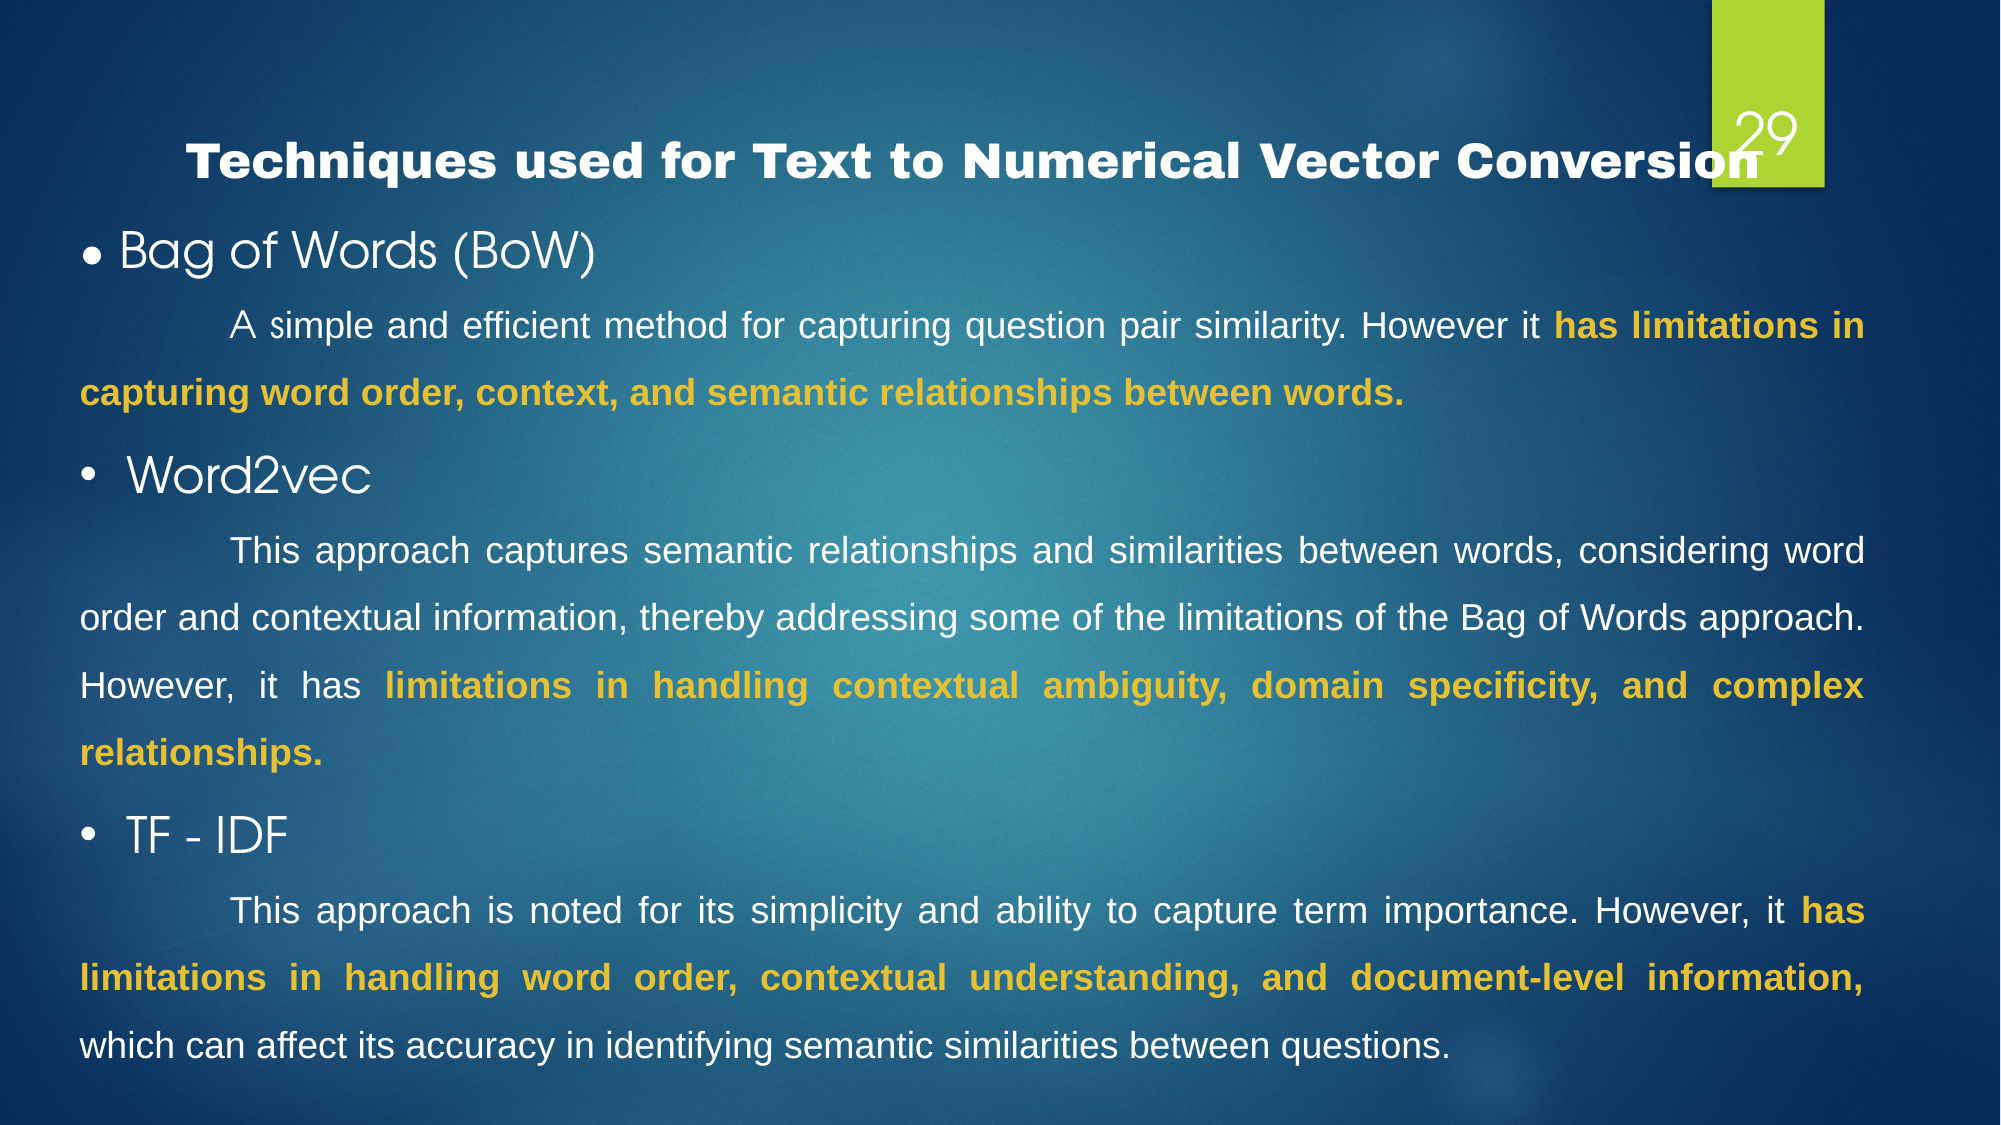

29
Techniques used for Text to Numerical Vector Conversion
• Bag of Words (BoW)
	A simple and efficient method for capturing question pair similarity. However it has limitations in capturing word order, context, and semantic relationships between words.
Word2vec
	This approach captures semantic relationships and similarities between words, considering word order and contextual information, thereby addressing some of the limitations of the Bag of Words approach. However, it has limitations in handling contextual ambiguity, domain specificity, and complex relationships.
TF - IDF
	This approach is noted for its simplicity and ability to capture term importance. However, it has limitations in handling word order, contextual understanding, and document-level information, which can affect its accuracy in identifying semantic similarities between questions.